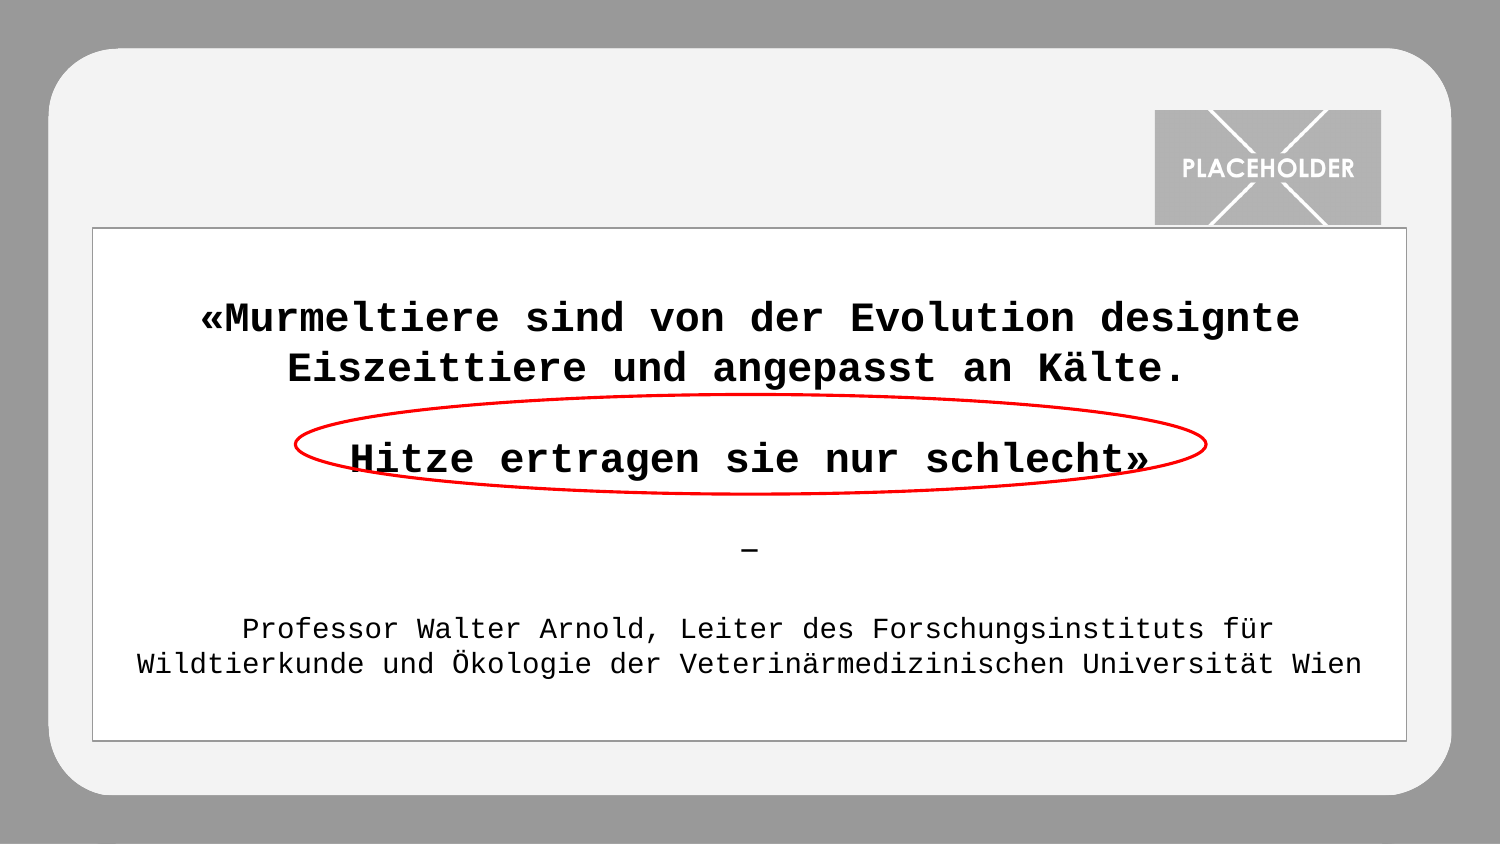

«Murmeltiere sind von der Evolution designte Eiszeittiere und angepasst an Kälte.
Hitze ertragen sie nur schlecht»
–
 Professor Walter Arnold, Leiter des Forschungsinstituts für Wildtierkunde und Ökologie der Veterinärmedizinischen Universität Wien